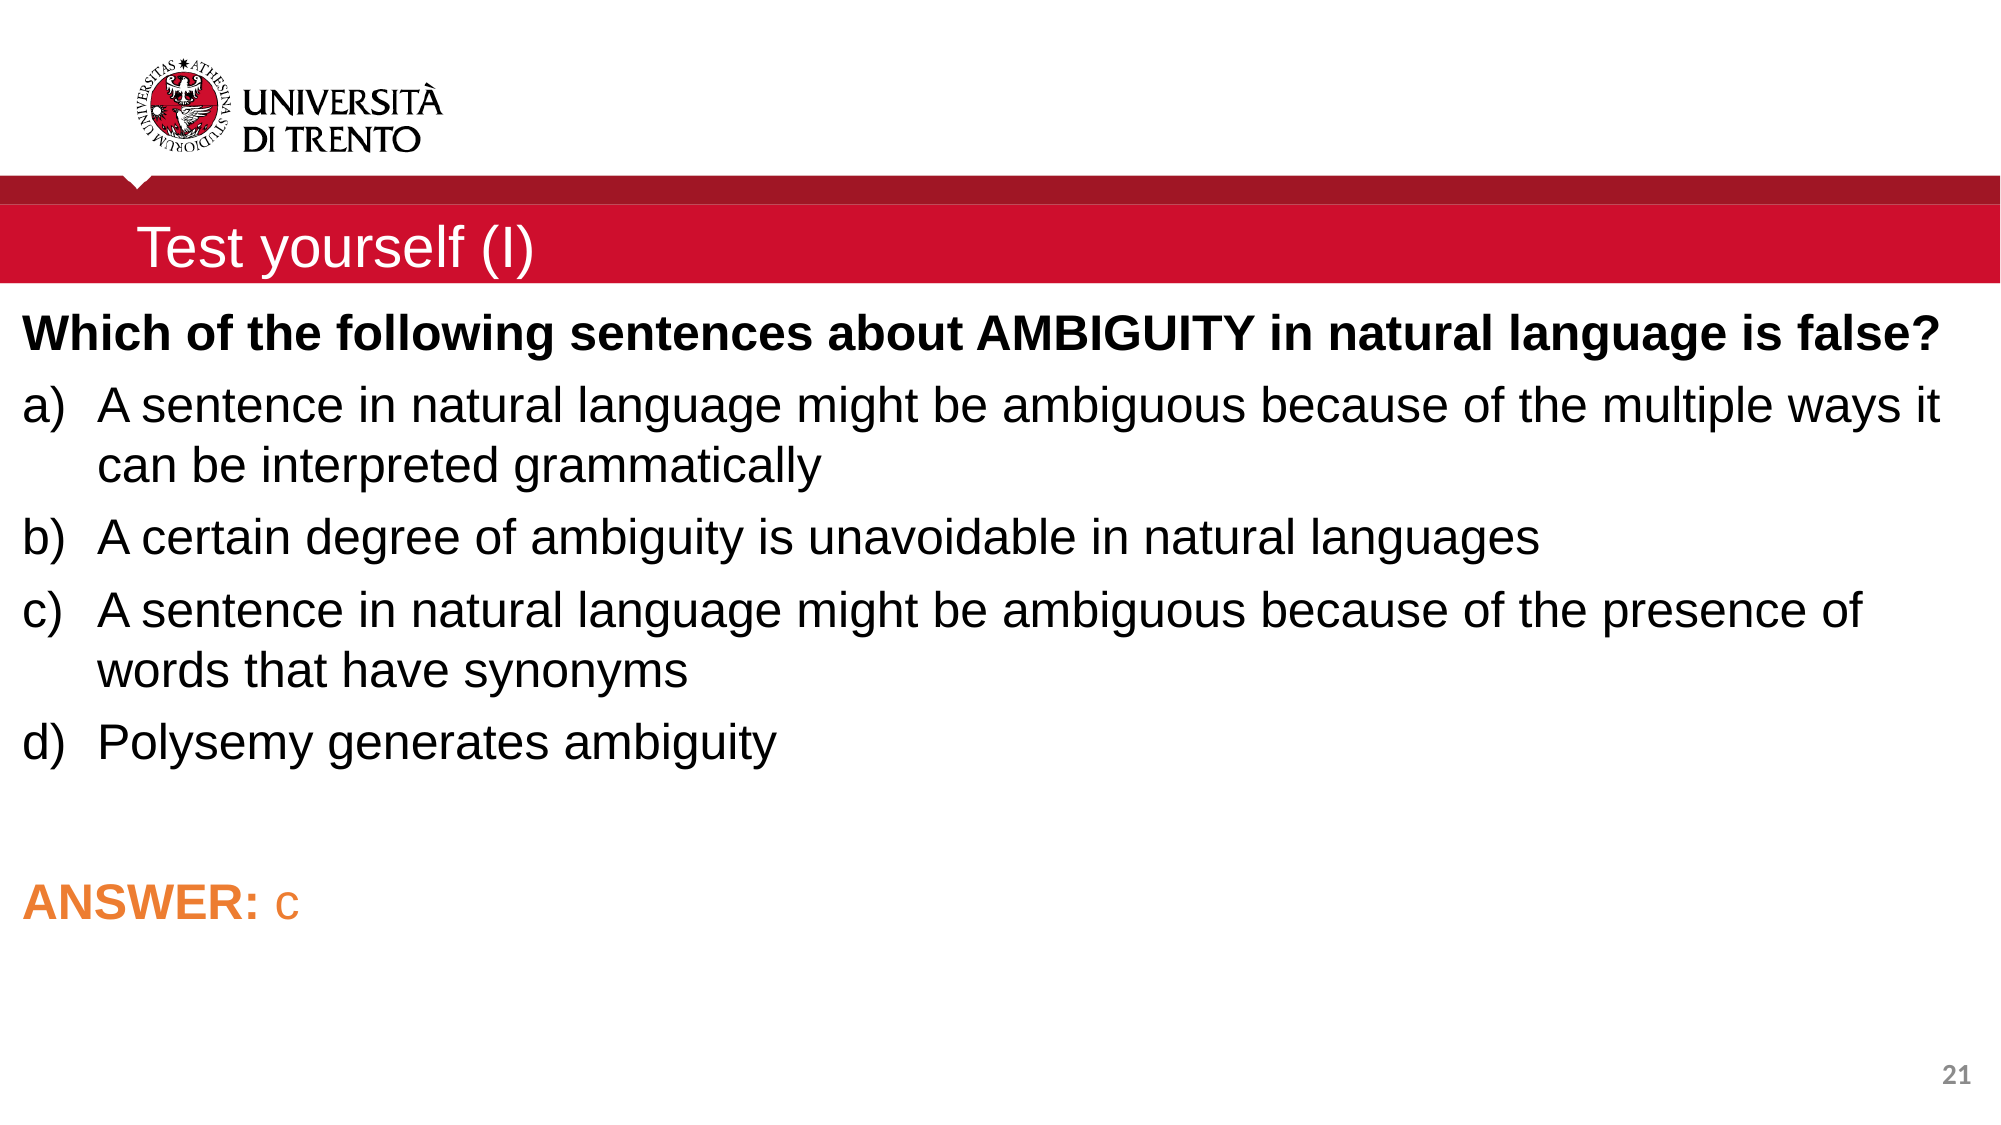

Test yourself (I)
Which of the following sentences about AMBIGUITY in natural language is false?
A sentence in natural language might be ambiguous because of the multiple ways it can be interpreted grammatically
A certain degree of ambiguity is unavoidable in natural languages
A sentence in natural language might be ambiguous because of the presence of words that have synonyms
Polysemy generates ambiguity

ANSWER: c
21